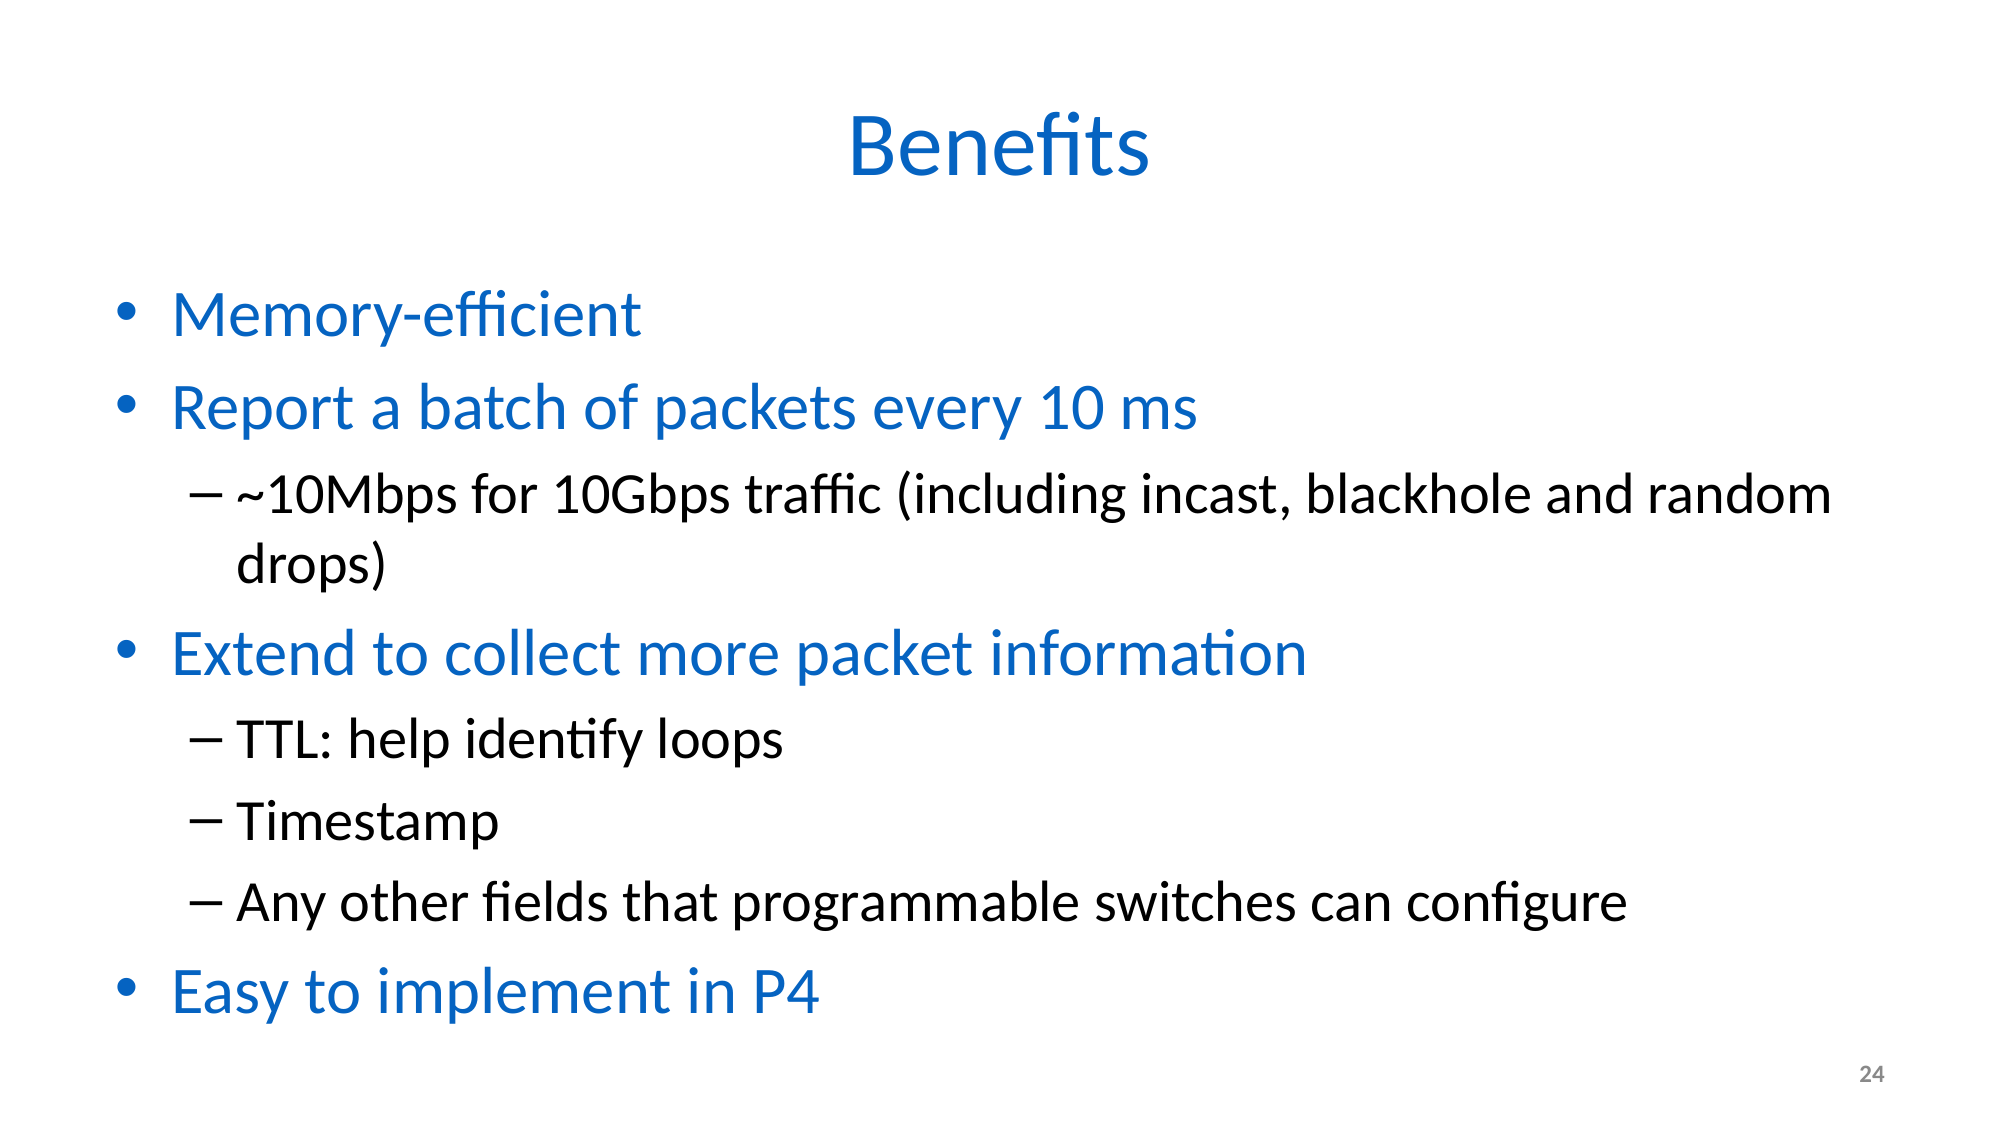

# Benefits
Memory-efficient
Report a batch of packets every 10 ms
~10Mbps for 10Gbps traffic (including incast, blackhole and random drops)
Extend to collect more packet information
TTL: help identify loops
Timestamp
Any other fields that programmable switches can configure
Easy to implement in P4
24